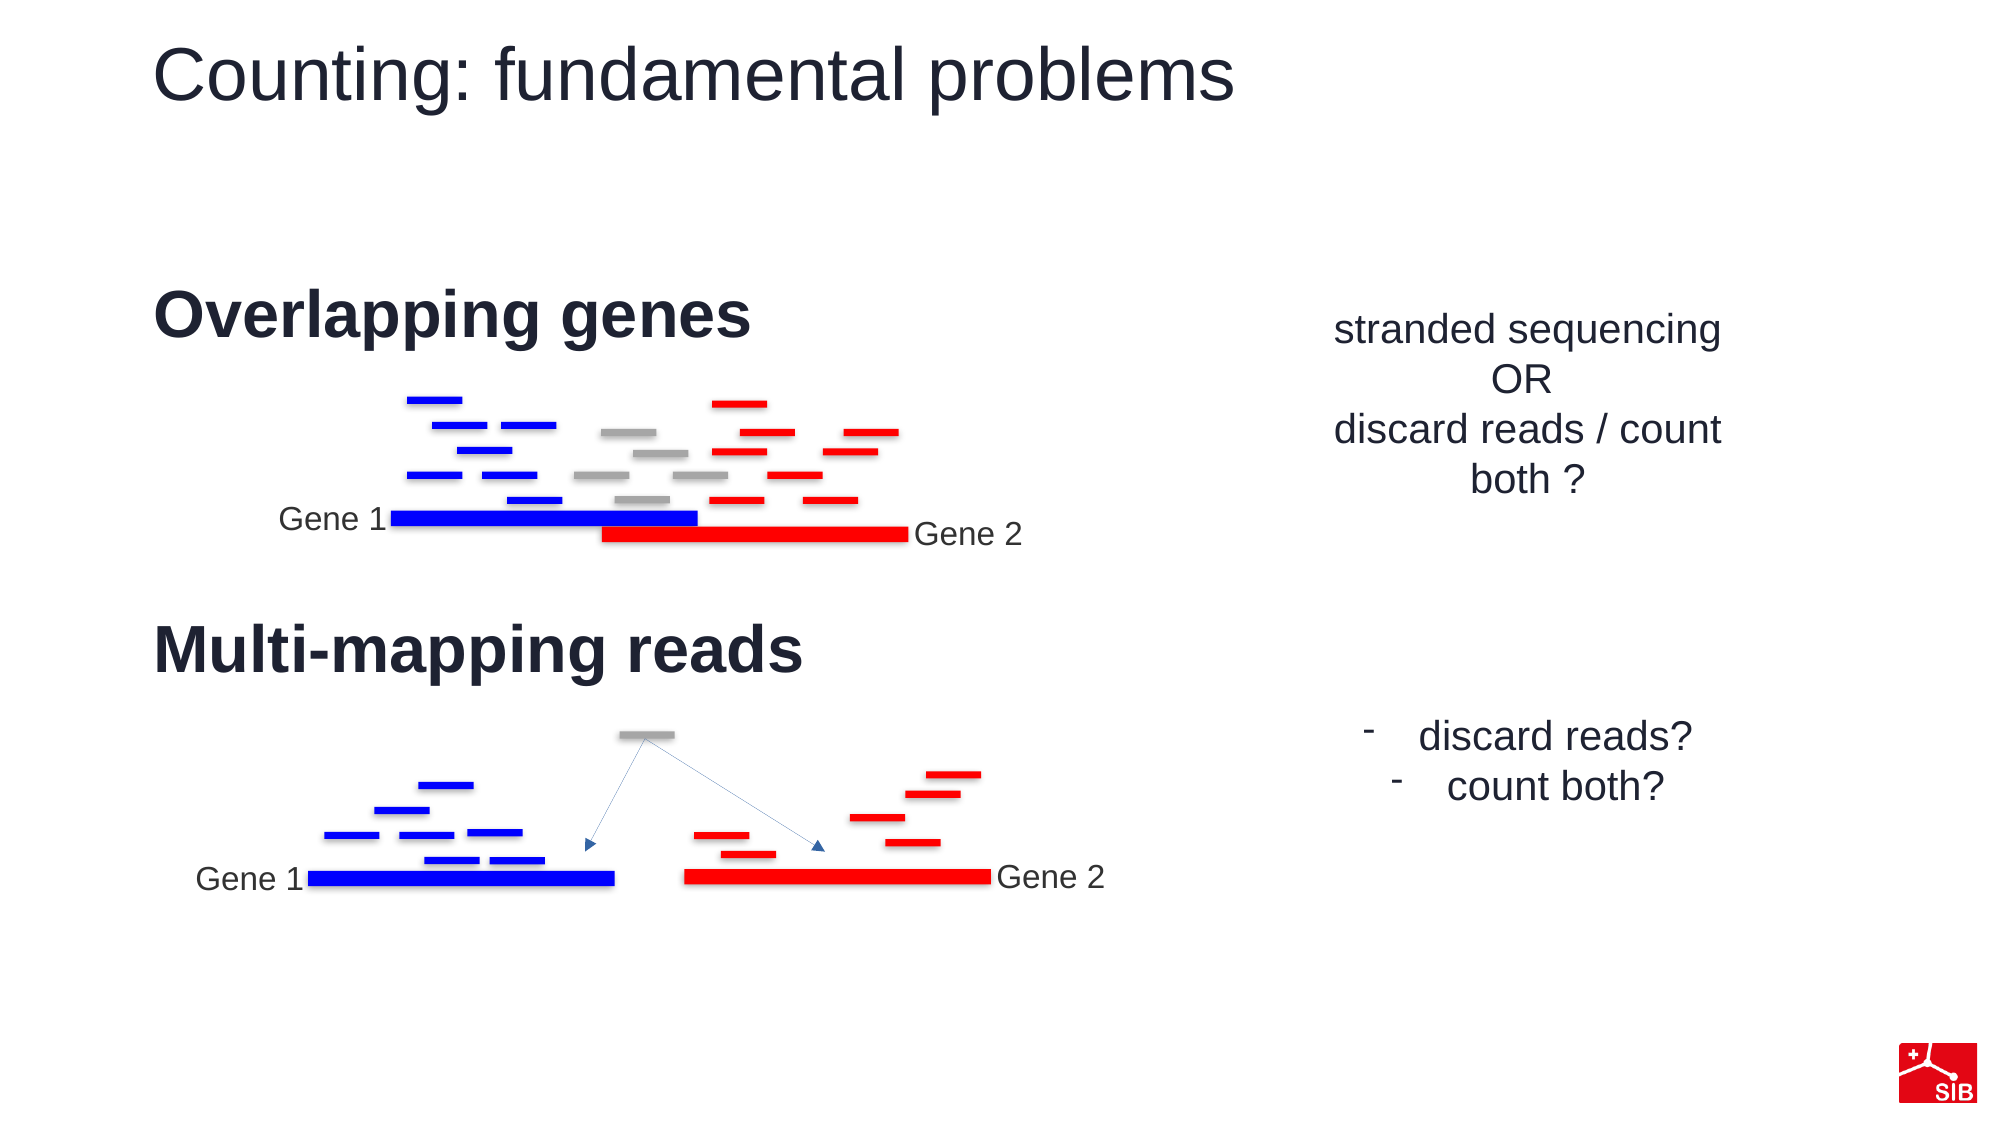

# Counting: fundamental problems
Overlapping genes
stranded sequencing
OR
discard reads / count both ?

Gene 1

Gene 2

Multi-mapping reads

discard reads?
count both?

Gene 2
Gene 1